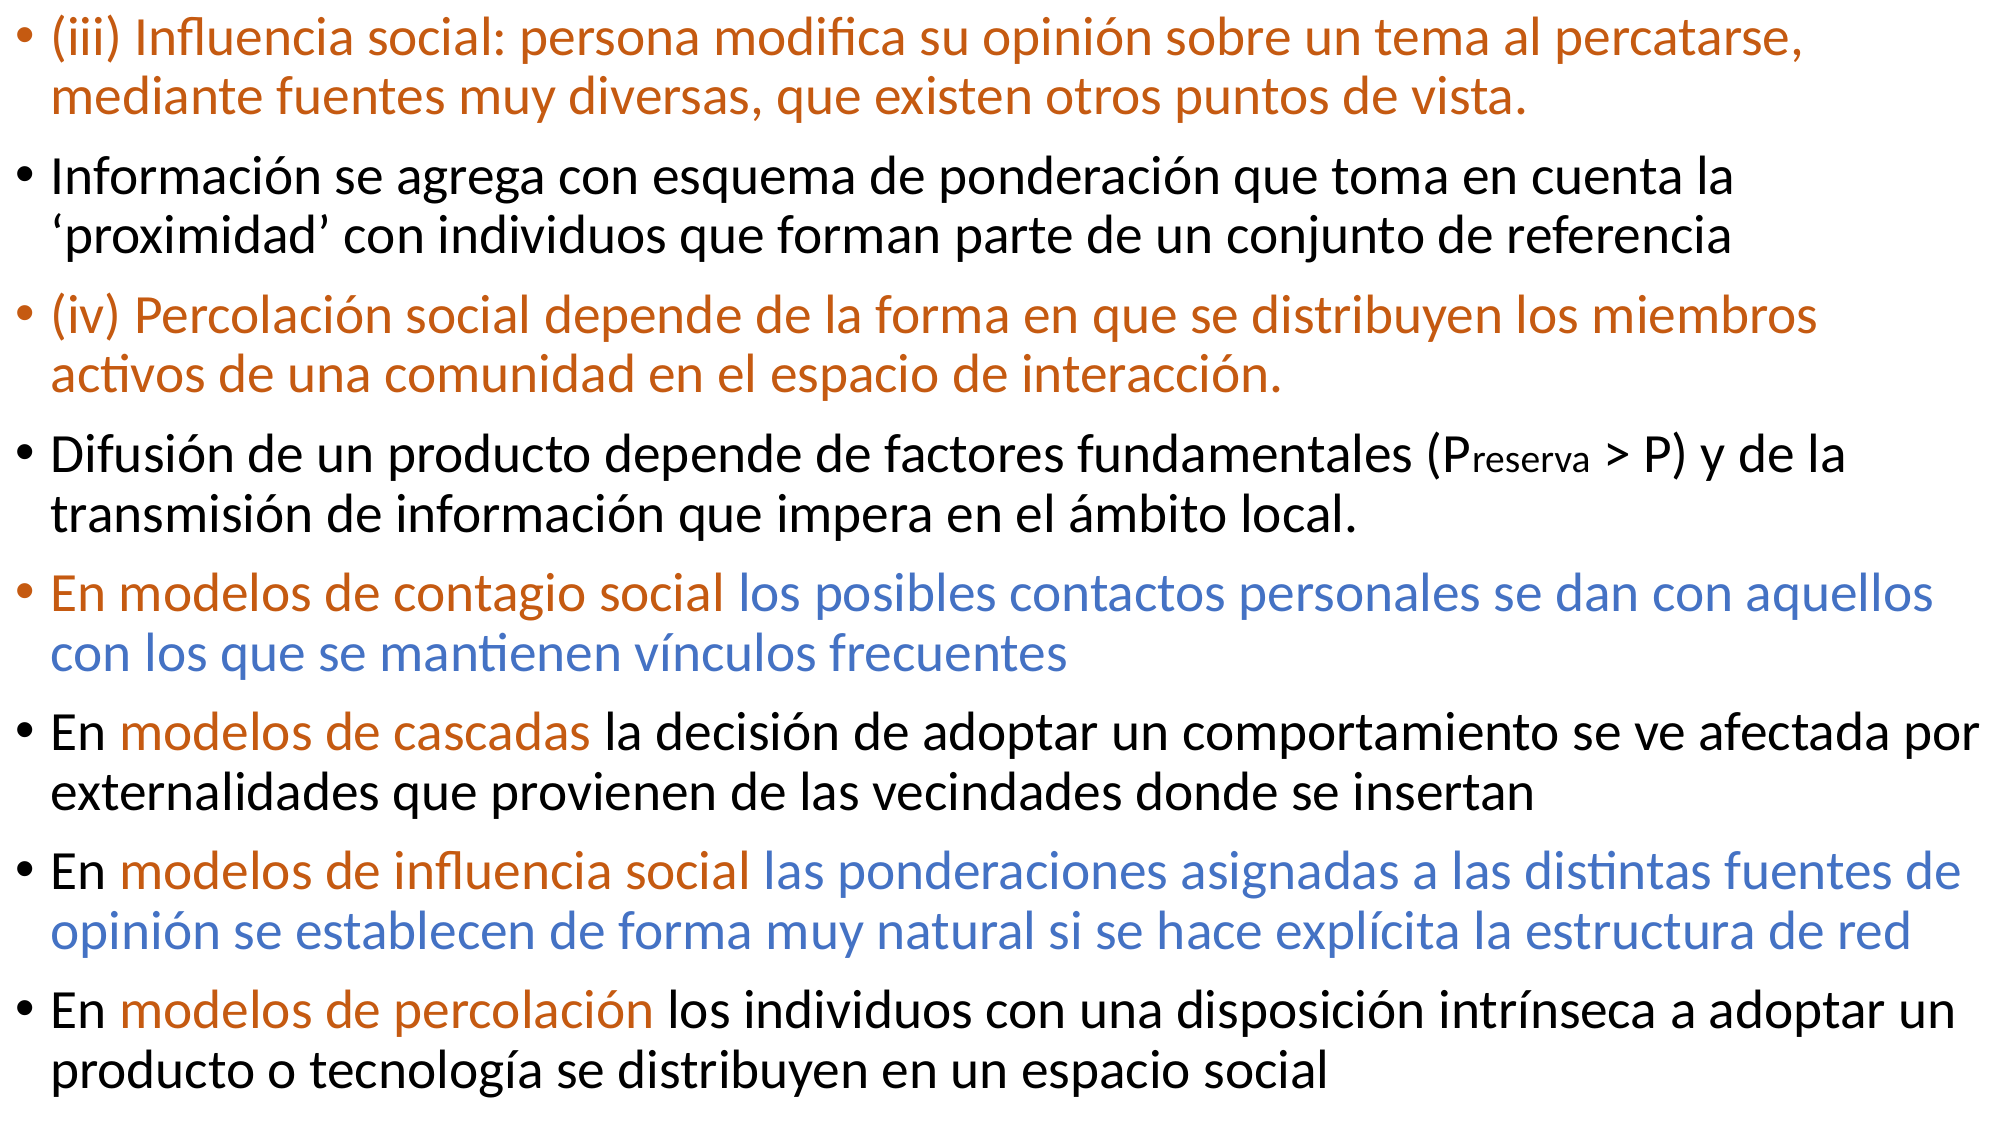

(iii) Influencia social: persona modifica su opinión sobre un tema al percatarse, mediante fuentes muy diversas, que existen otros puntos de vista.
Información se agrega con esquema de ponderación que toma en cuenta la ‘proximidad’ con individuos que forman parte de un conjunto de referencia
(iv) Percolación social depende de la forma en que se distribuyen los miembros activos de una comunidad en el espacio de interacción.
Difusión de un producto depende de factores fundamentales (Preserva > P) y de la transmisión de información que impera en el ámbito local.
En modelos de contagio social los posibles contactos personales se dan con aquellos con los que se mantienen vínculos frecuentes
En modelos de cascadas la decisión de adoptar un comportamiento se ve afectada por externalidades que provienen de las vecindades donde se insertan
En modelos de influencia social las ponderaciones asignadas a las distintas fuentes de opinión se establecen de forma muy natural si se hace explícita la estructura de red
En modelos de percolación los individuos con una disposición intrínseca a adoptar un producto o tecnología se distribuyen en un espacio social